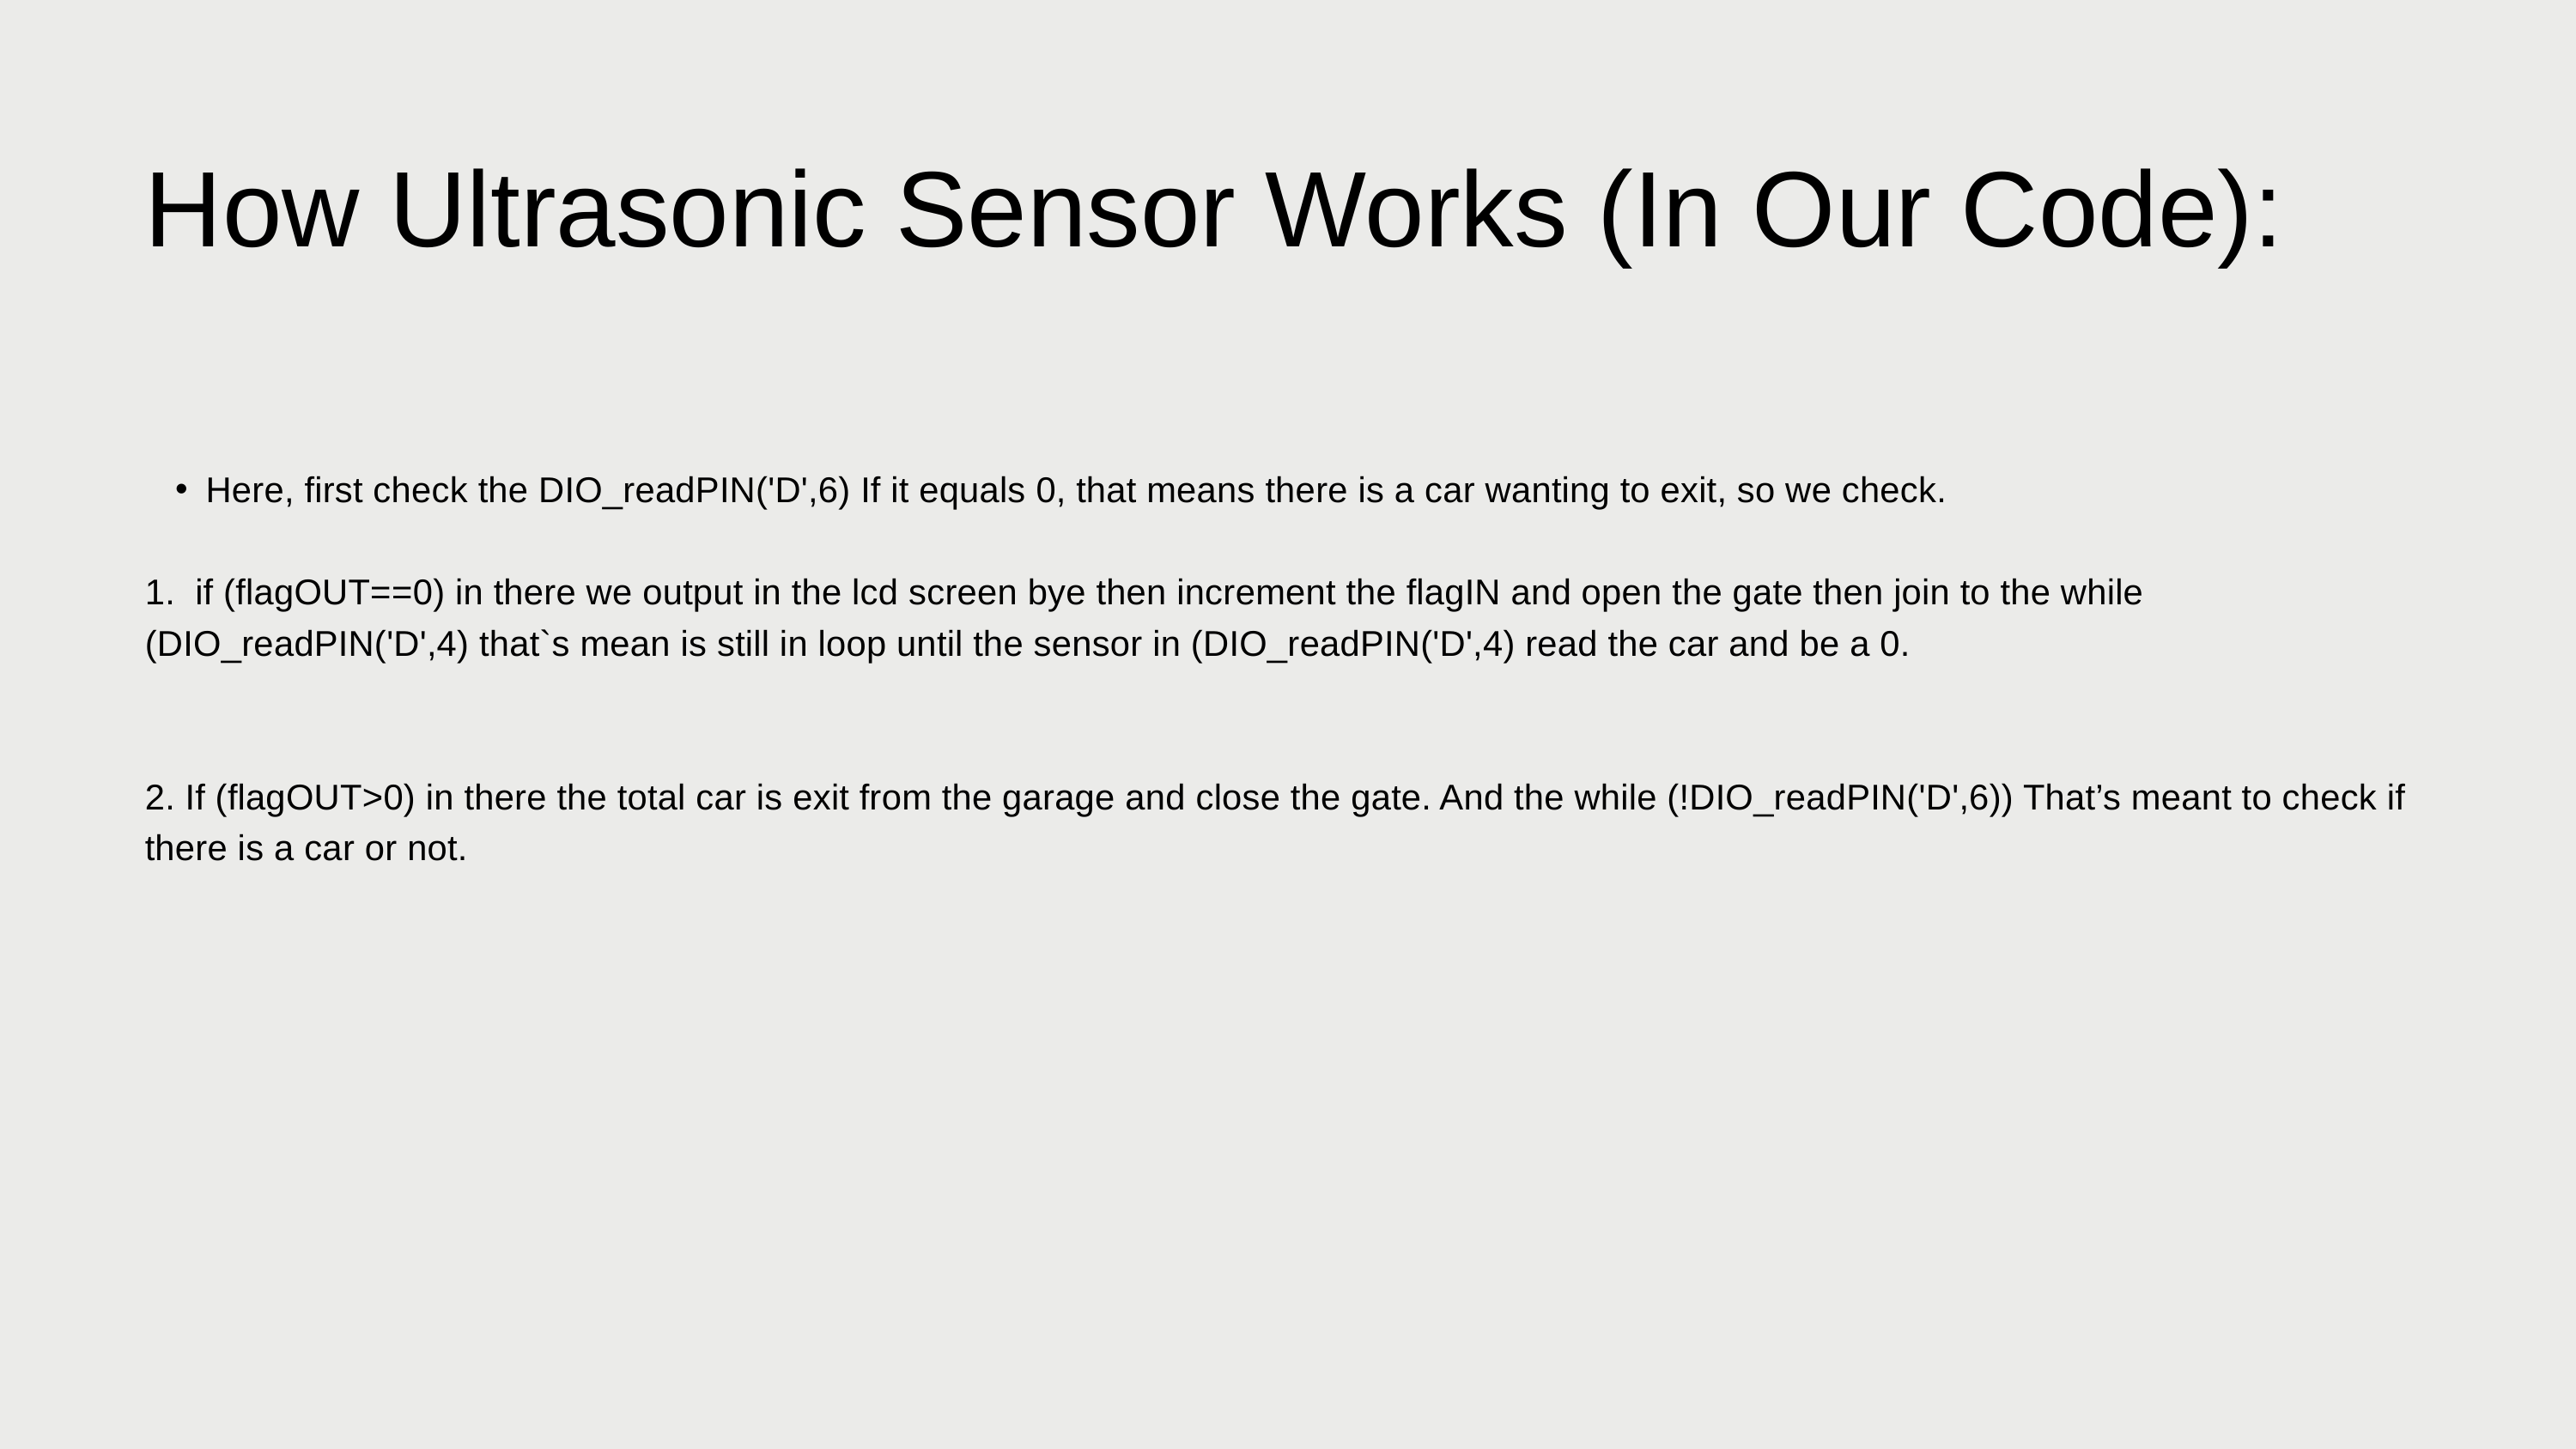

How Ultrasonic Sensor Works (In Our Code):
Here, first check the DIO_readPIN('D',6) If it equals 0, that means there is a car wanting to exit, so we check.

1.  if (flagOUT==0) in there we output in the lcd screen bye then increment the flagIN and open the gate then join to the while (DIO_readPIN('D',4) that`s mean is still in loop until the sensor in (DIO_readPIN('D',4) read the car and be a 0.

2. If (flagOUT>0) in there the total car is exit from the garage and close the gate. And the while (!DIO_readPIN('D',6)) That’s meant to check if there is a car or not.